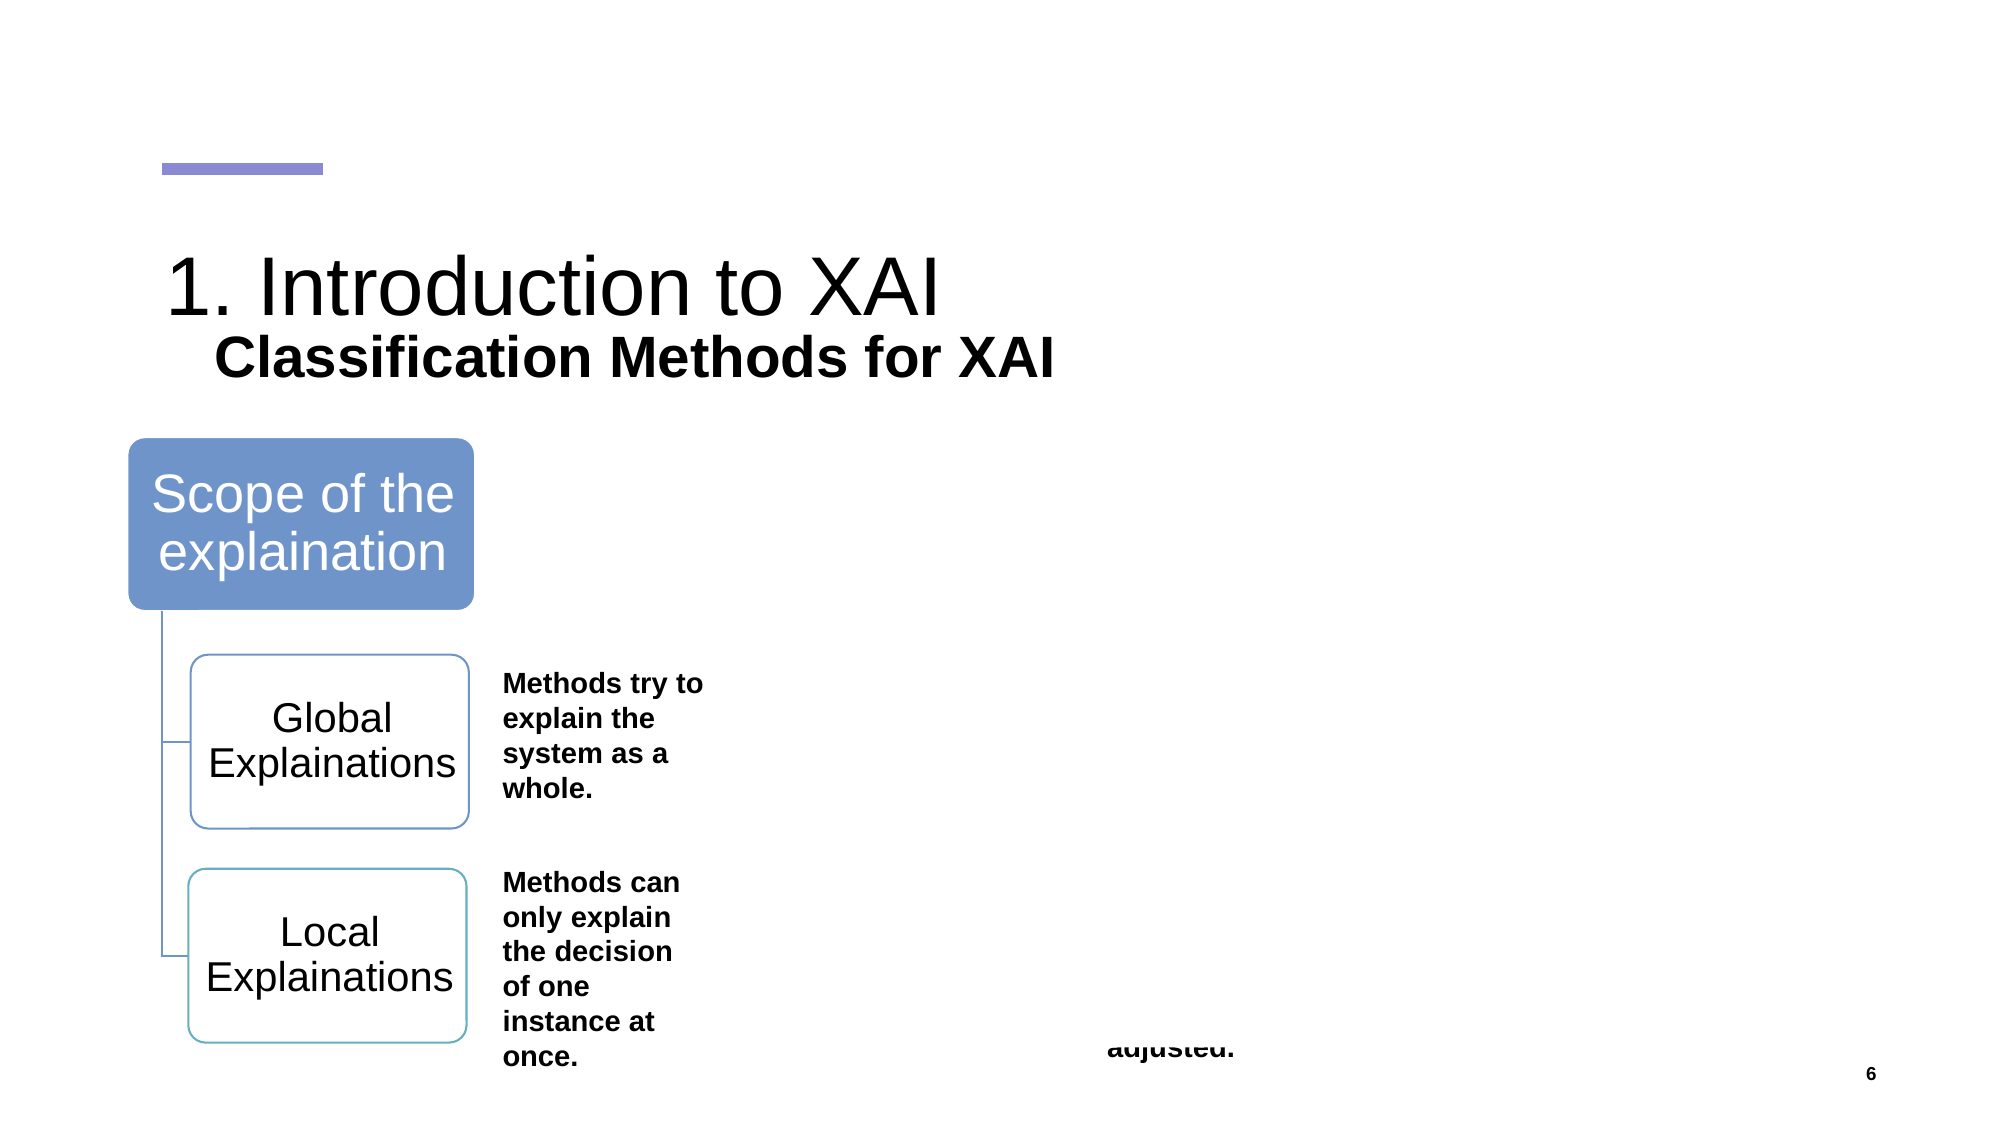

# 1. Introduction to XAI
Classification Methods for XAI

Scope of the explaination
Global Explainations
Local Explainations
Universality of the system
Model Specific
Model Agnostic
Insight into the model
Interpretable model
Post-hoc Explainability
Methods try to explain the system as a whole.
Methods are compatible with every model.
Model is a whitebox
Methods can only explain the decision of one instance at once.
Methods can only deal with specific models and might be adjusted.
Model is a blackbox
6